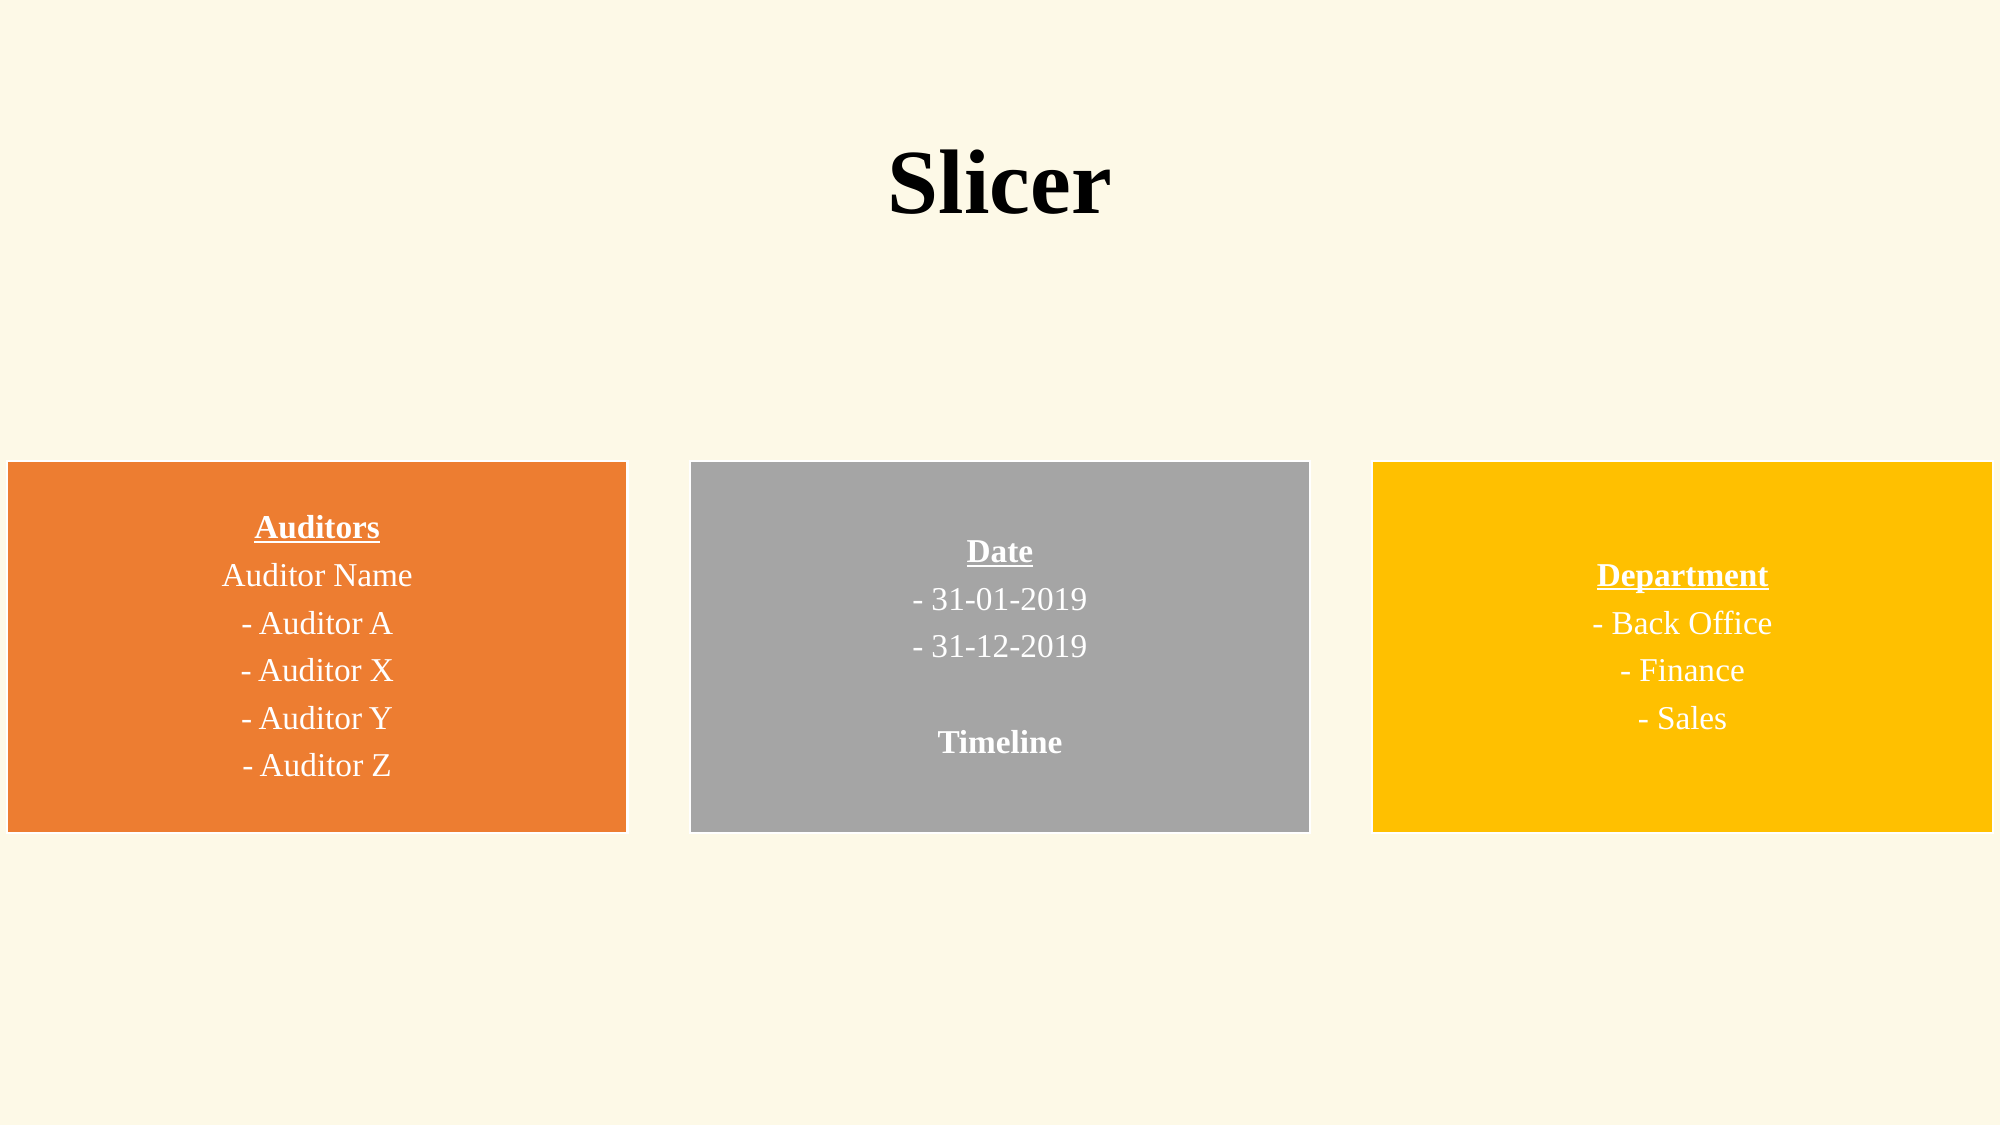

# Slicer
Auditors
Auditor Name
- Auditor A
- Auditor X
- Auditor Y
- Auditor Z
Date
- 31-01-2019
- 31-12-2019

Timeline
Department
- Back Office
- Finance
- Sales